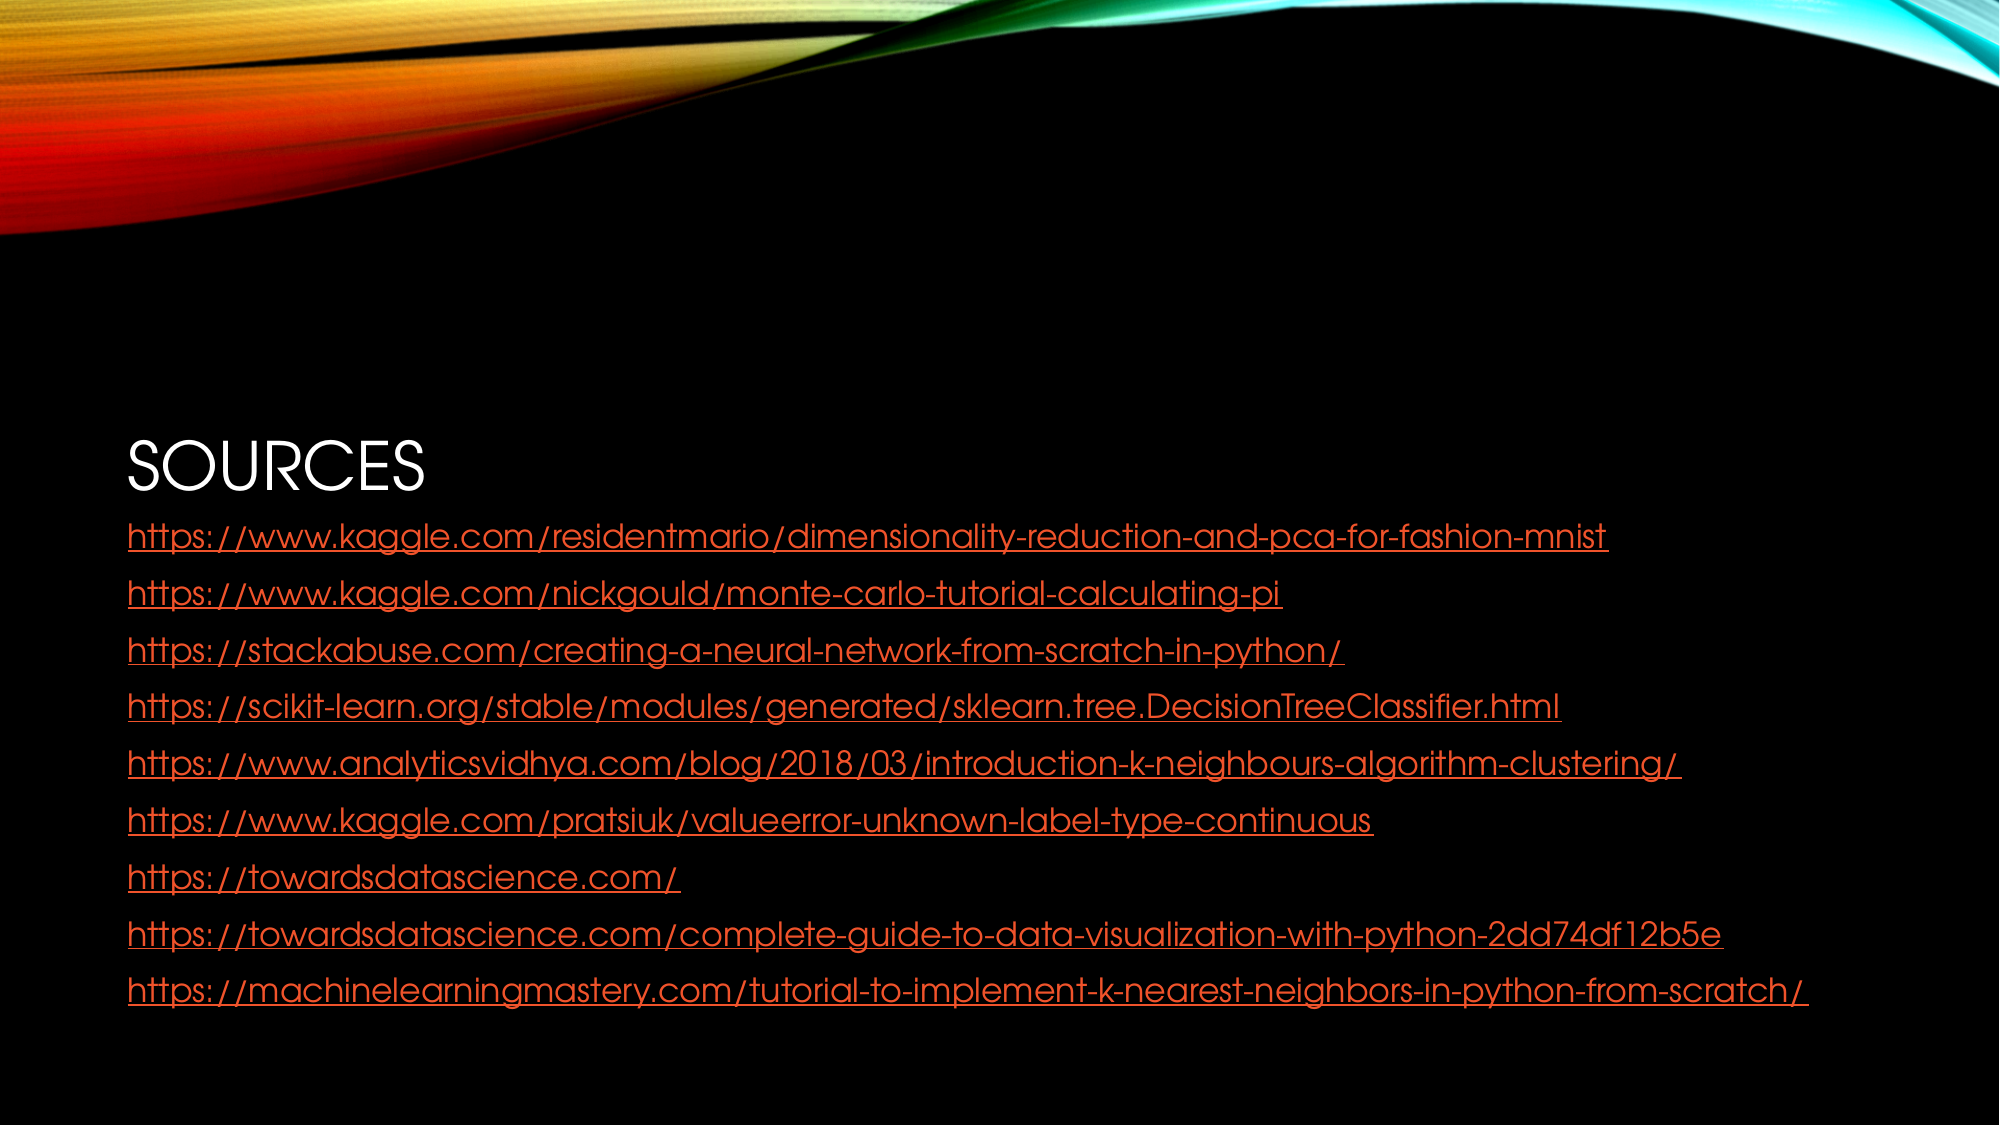

# sources
https://www.kaggle.com/residentmario/dimensionality-reduction-and-pca-for-fashion-mnist
https://www.kaggle.com/nickgould/monte-carlo-tutorial-calculating-pi
https://stackabuse.com/creating-a-neural-network-from-scratch-in-python/
https://scikit-learn.org/stable/modules/generated/sklearn.tree.DecisionTreeClassifier.html
https://www.analyticsvidhya.com/blog/2018/03/introduction-k-neighbours-algorithm-clustering/
https://www.kaggle.com/pratsiuk/valueerror-unknown-label-type-continuous
https://towardsdatascience.com/
https://towardsdatascience.com/complete-guide-to-data-visualization-with-python-2dd74df12b5e
https://machinelearningmastery.com/tutorial-to-implement-k-nearest-neighbors-in-python-from-scratch/